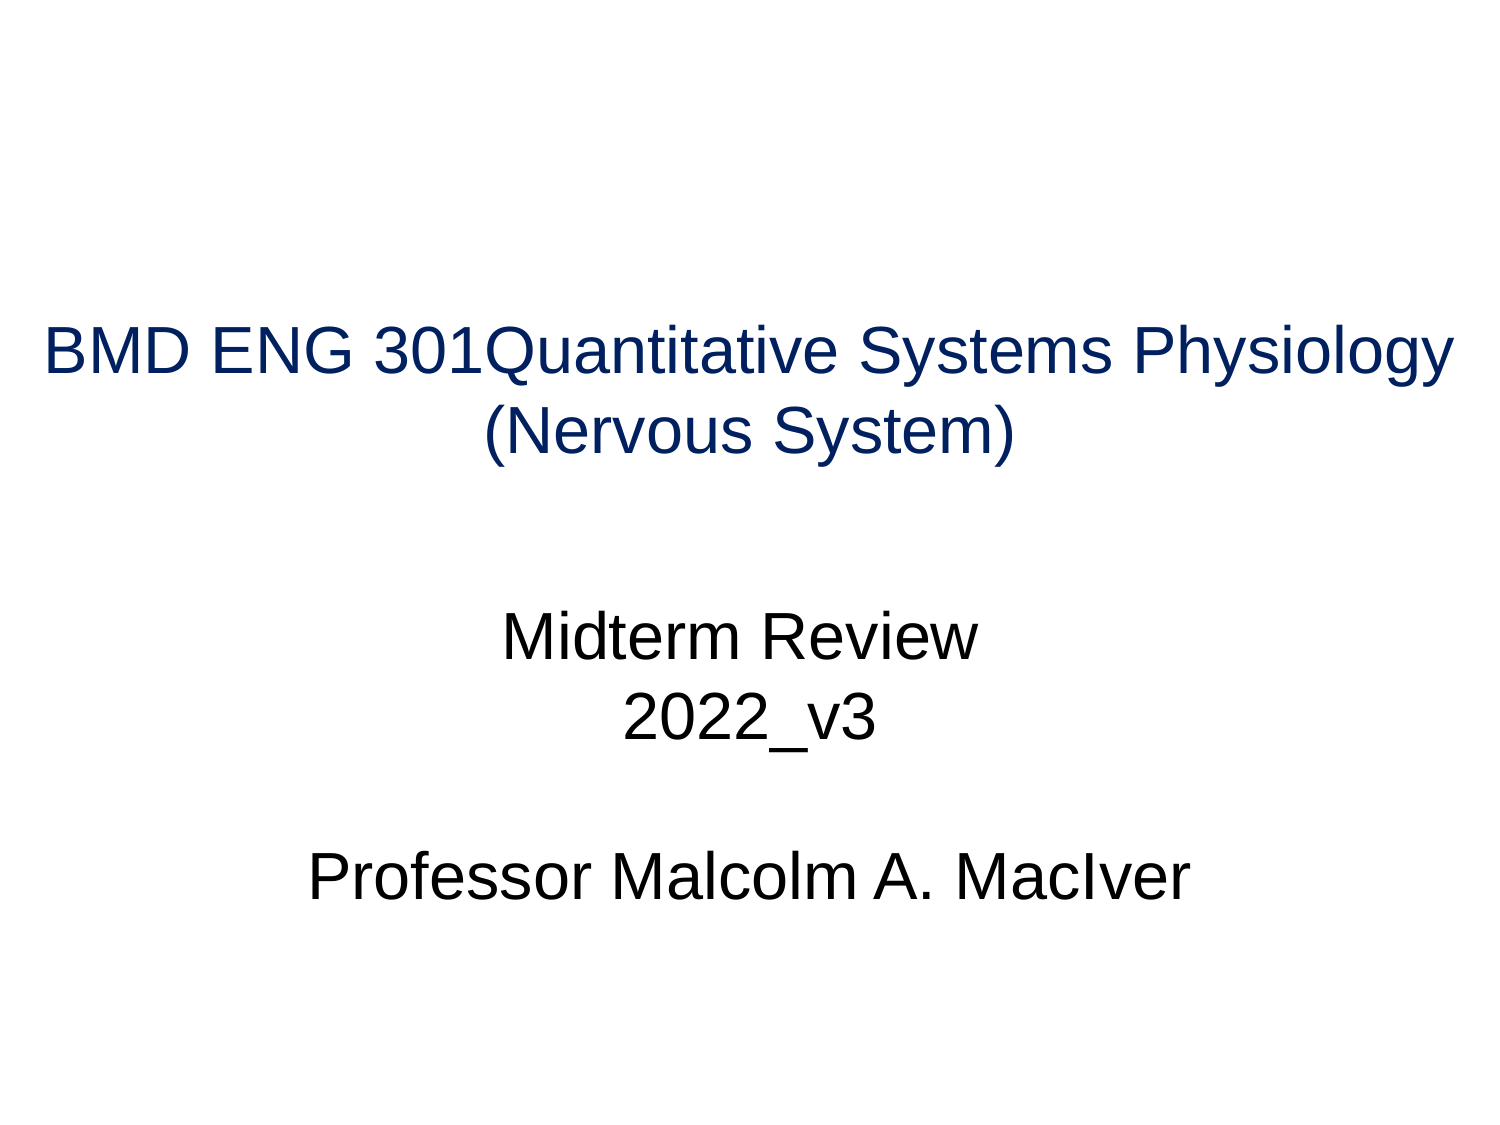

#
BMD ENG 301Quantitative Systems Physiology
(Nervous System)
Midterm Review
2022_v3

Professor Malcolm A. MacIver